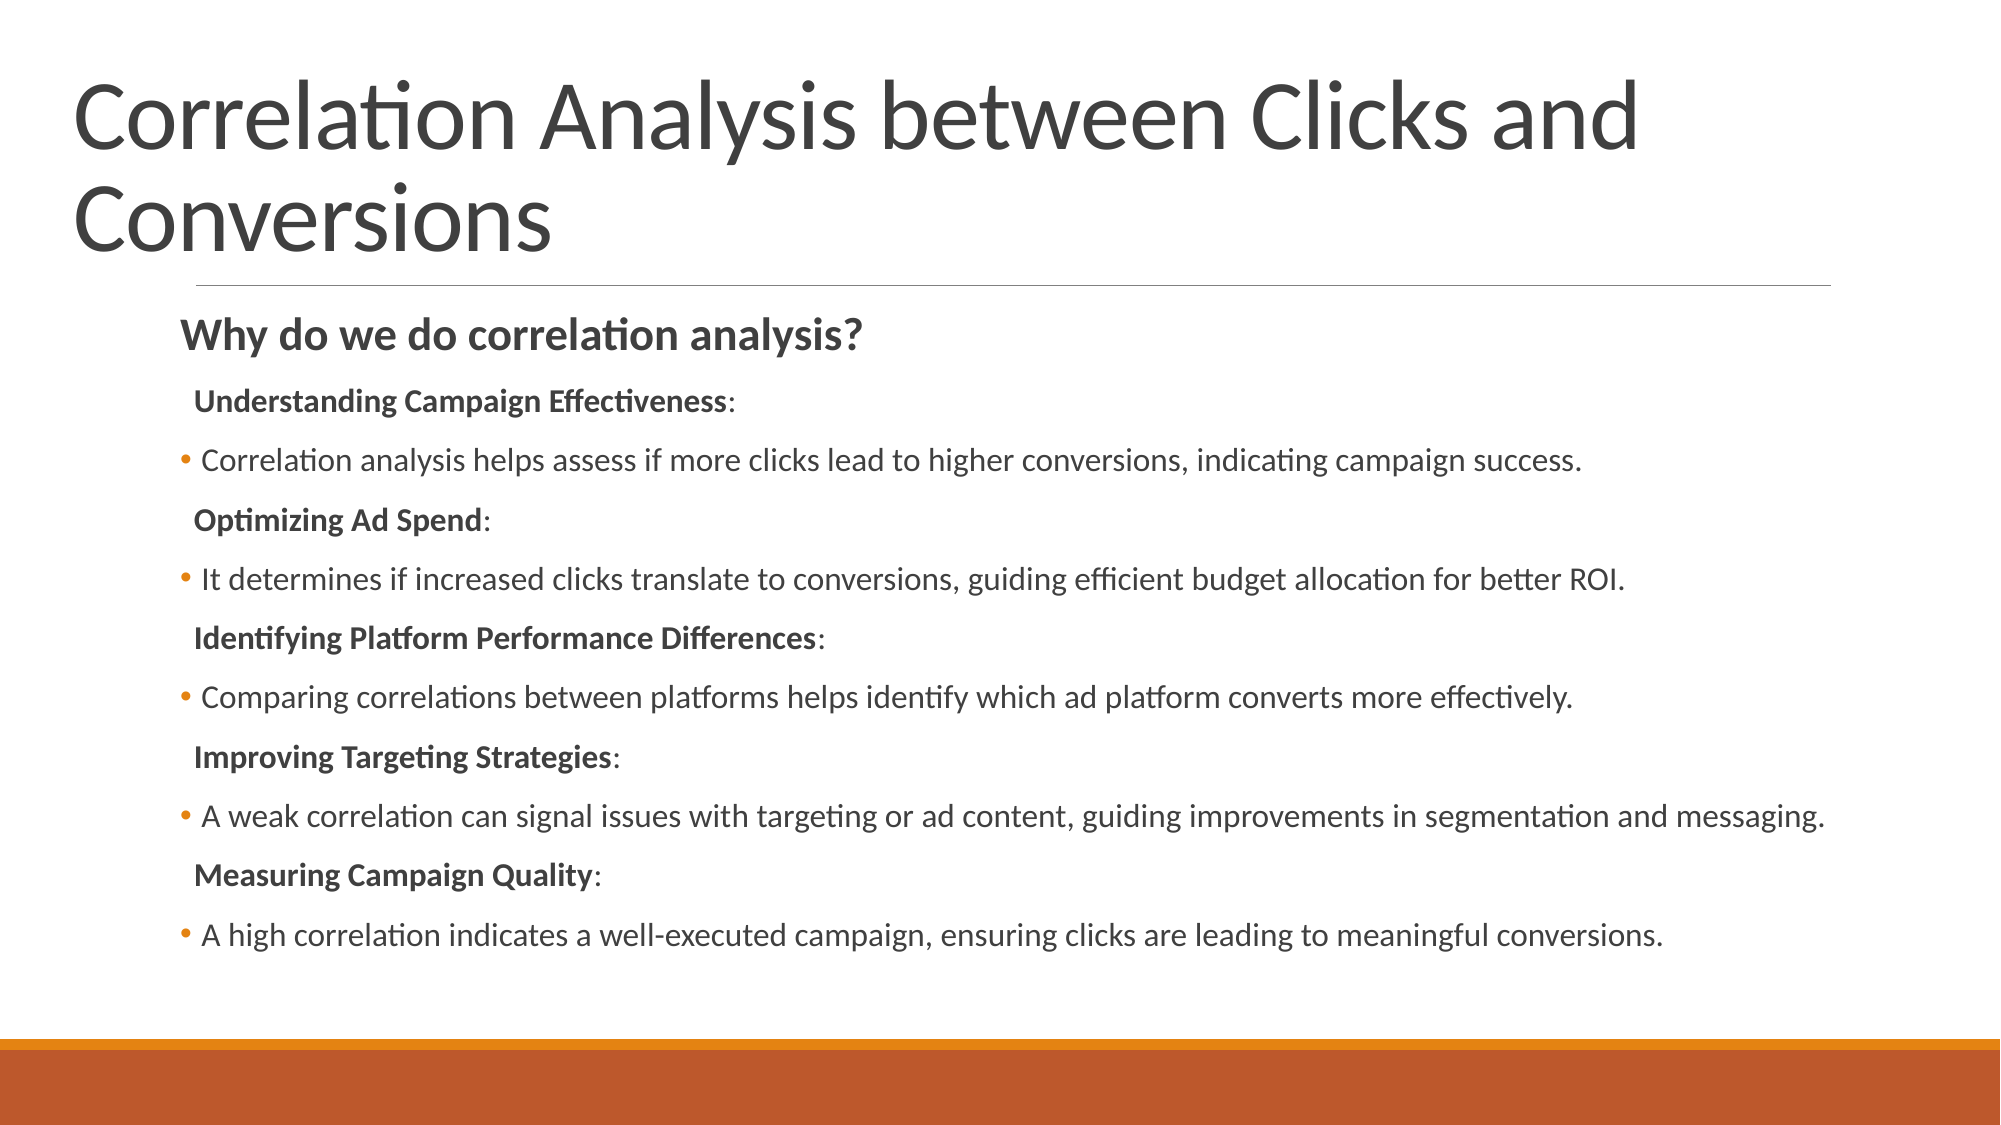

# Correlation Analysis between Clicks and Conversions
Why do we do correlation analysis?
Understanding Campaign Effectiveness:
 Correlation analysis helps assess if more clicks lead to higher conversions, indicating campaign success.
Optimizing Ad Spend:
 It determines if increased clicks translate to conversions, guiding efficient budget allocation for better ROI.
Identifying Platform Performance Differences:
 Comparing correlations between platforms helps identify which ad platform converts more effectively.
Improving Targeting Strategies:
 A weak correlation can signal issues with targeting or ad content, guiding improvements in segmentation and messaging.
Measuring Campaign Quality:
 A high correlation indicates a well-executed campaign, ensuring clicks are leading to meaningful conversions.